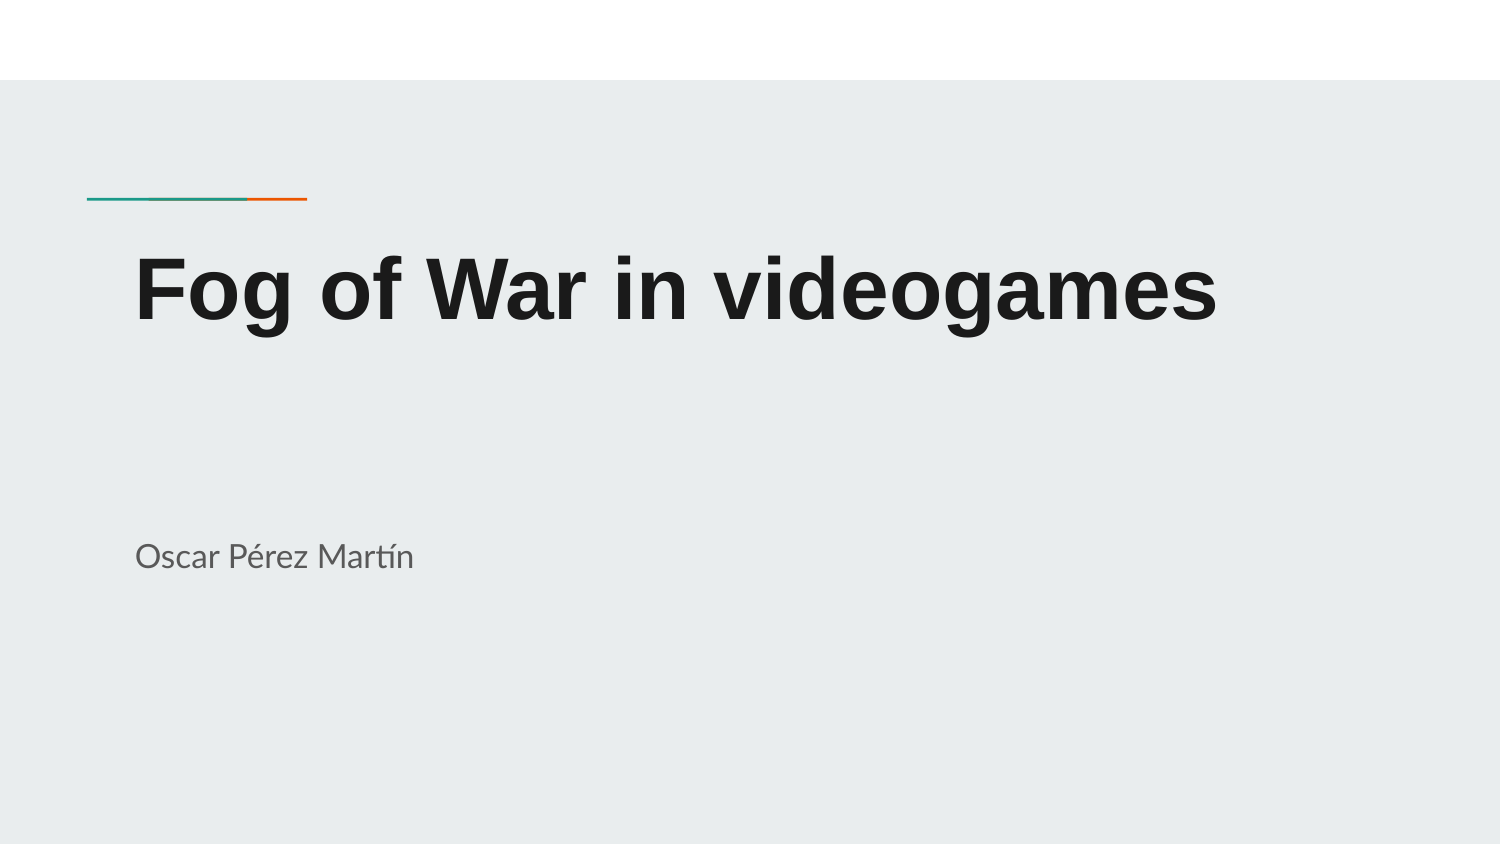

# Fog of War in videogames
Oscar Pérez Martín